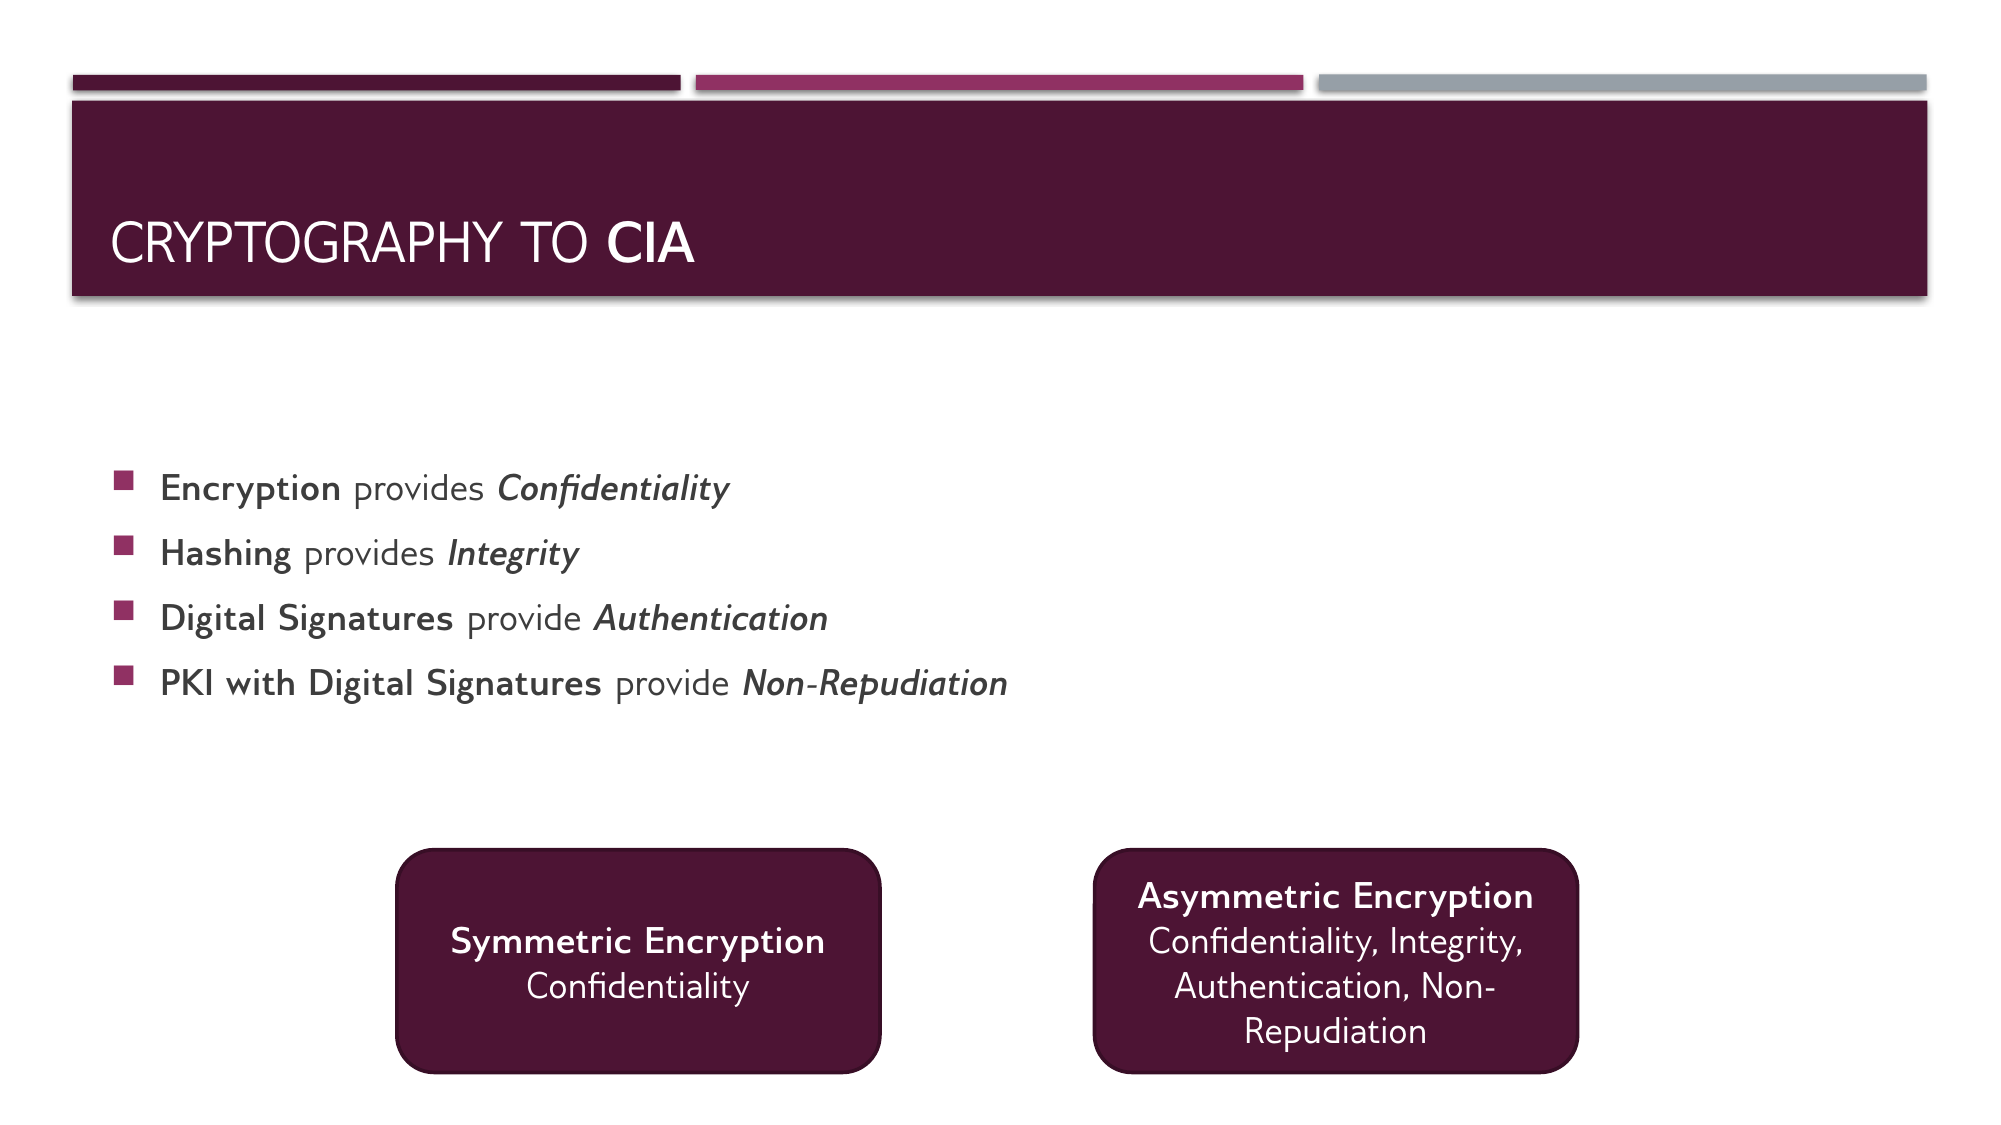

# Cryptography to cia
Encryption provides Confidentiality
Hashing provides Integrity
Digital Signatures provide Authentication
PKI with Digital Signatures provide Non-Repudiation
Symmetric Encryption
Confidentiality
Asymmetric Encryption
Confidentiality, Integrity, Authentication, Non-Repudiation